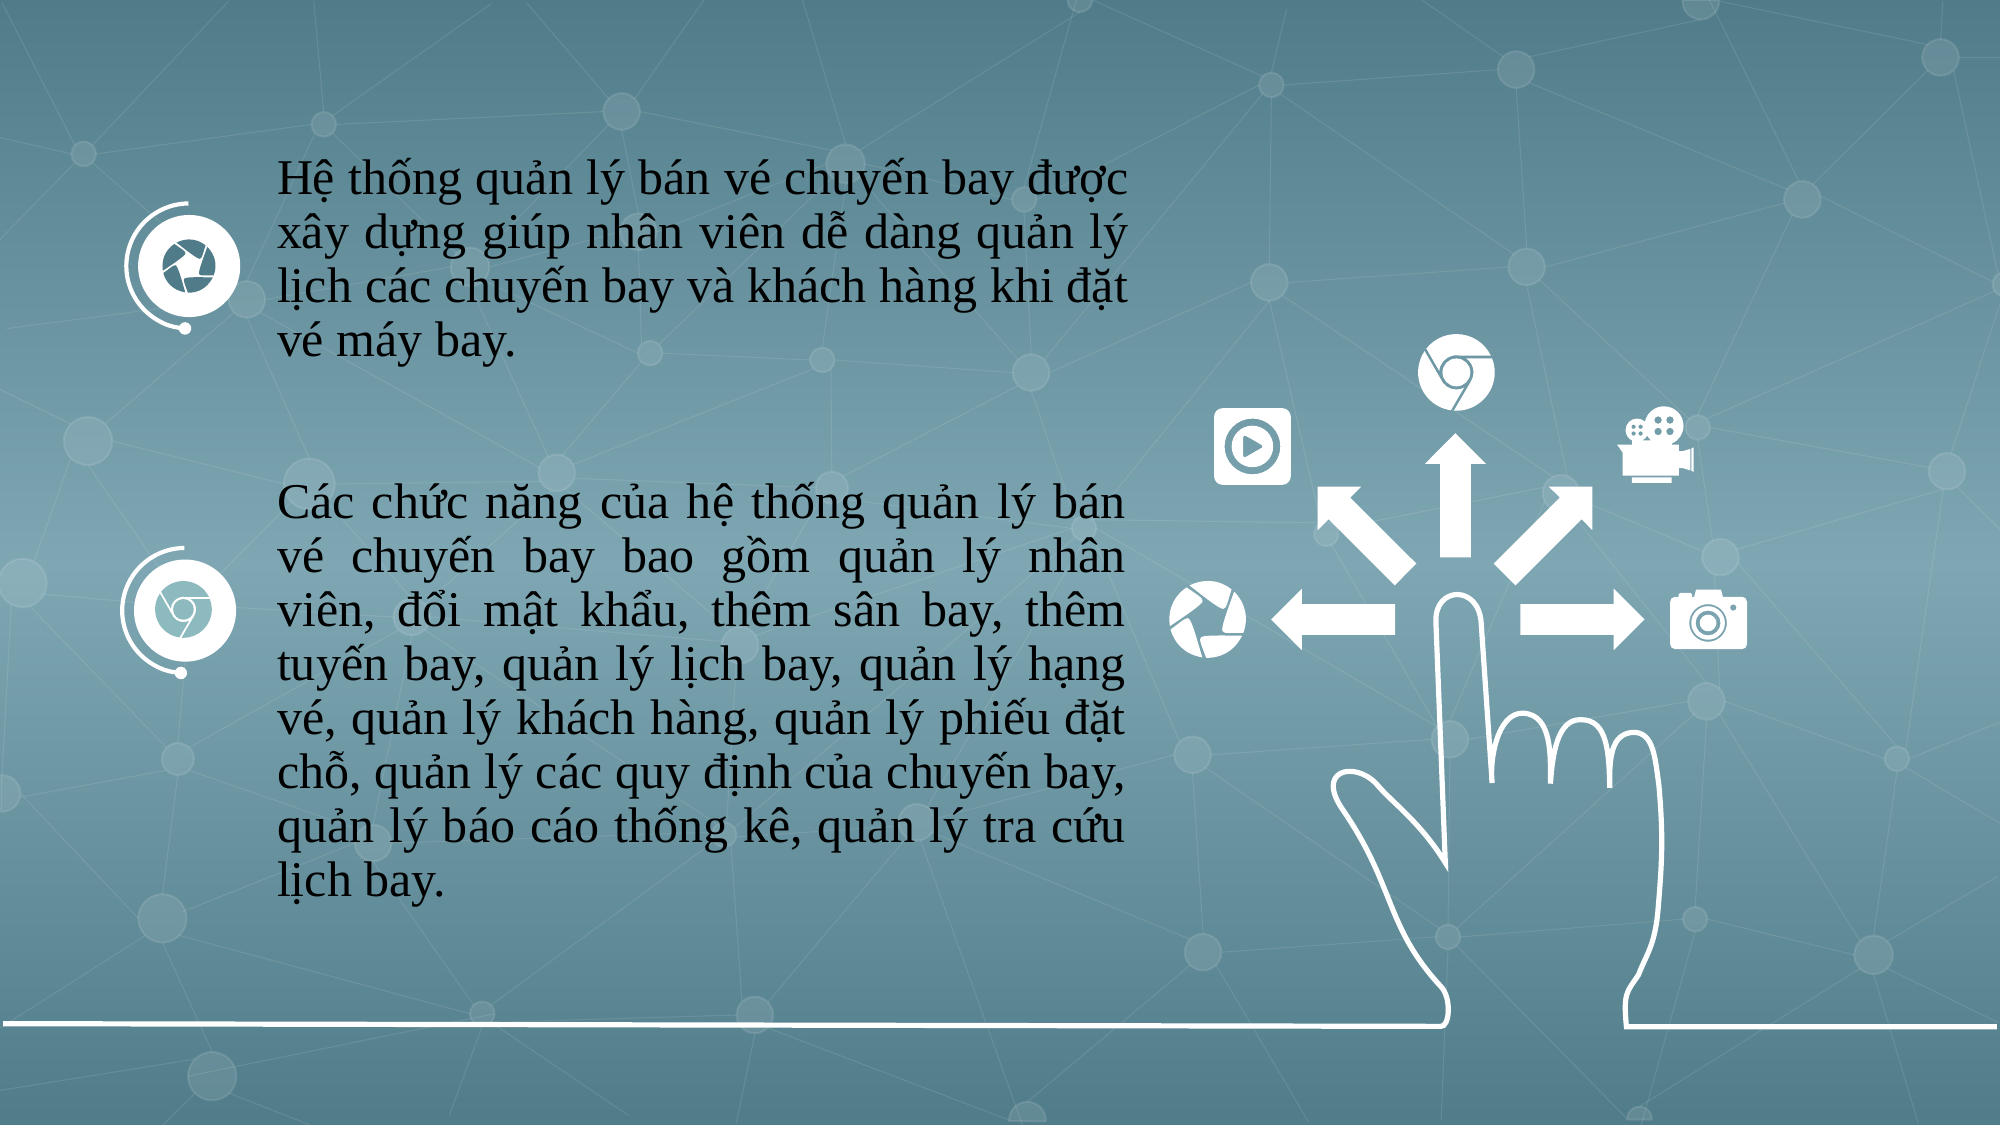

Hệ thống quản lý bán vé chuyến bay được xây dựng giúp nhân viên dễ dàng quản lý lịch các chuyến bay và khách hàng khi đặt vé máy bay.

Các chức năng của hệ thống quản lý bán vé chuyến bay bao gồm quản lý nhân viên, đổi mật khẩu, thêm sân bay, thêm tuyến bay, quản lý lịch bay, quản lý hạng vé, quản lý khách hàng, quản lý phiếu đặt chỗ, quản lý các quy định của chuyến bay, quản lý báo cáo thống kê, quản lý tra cứu lịch bay.